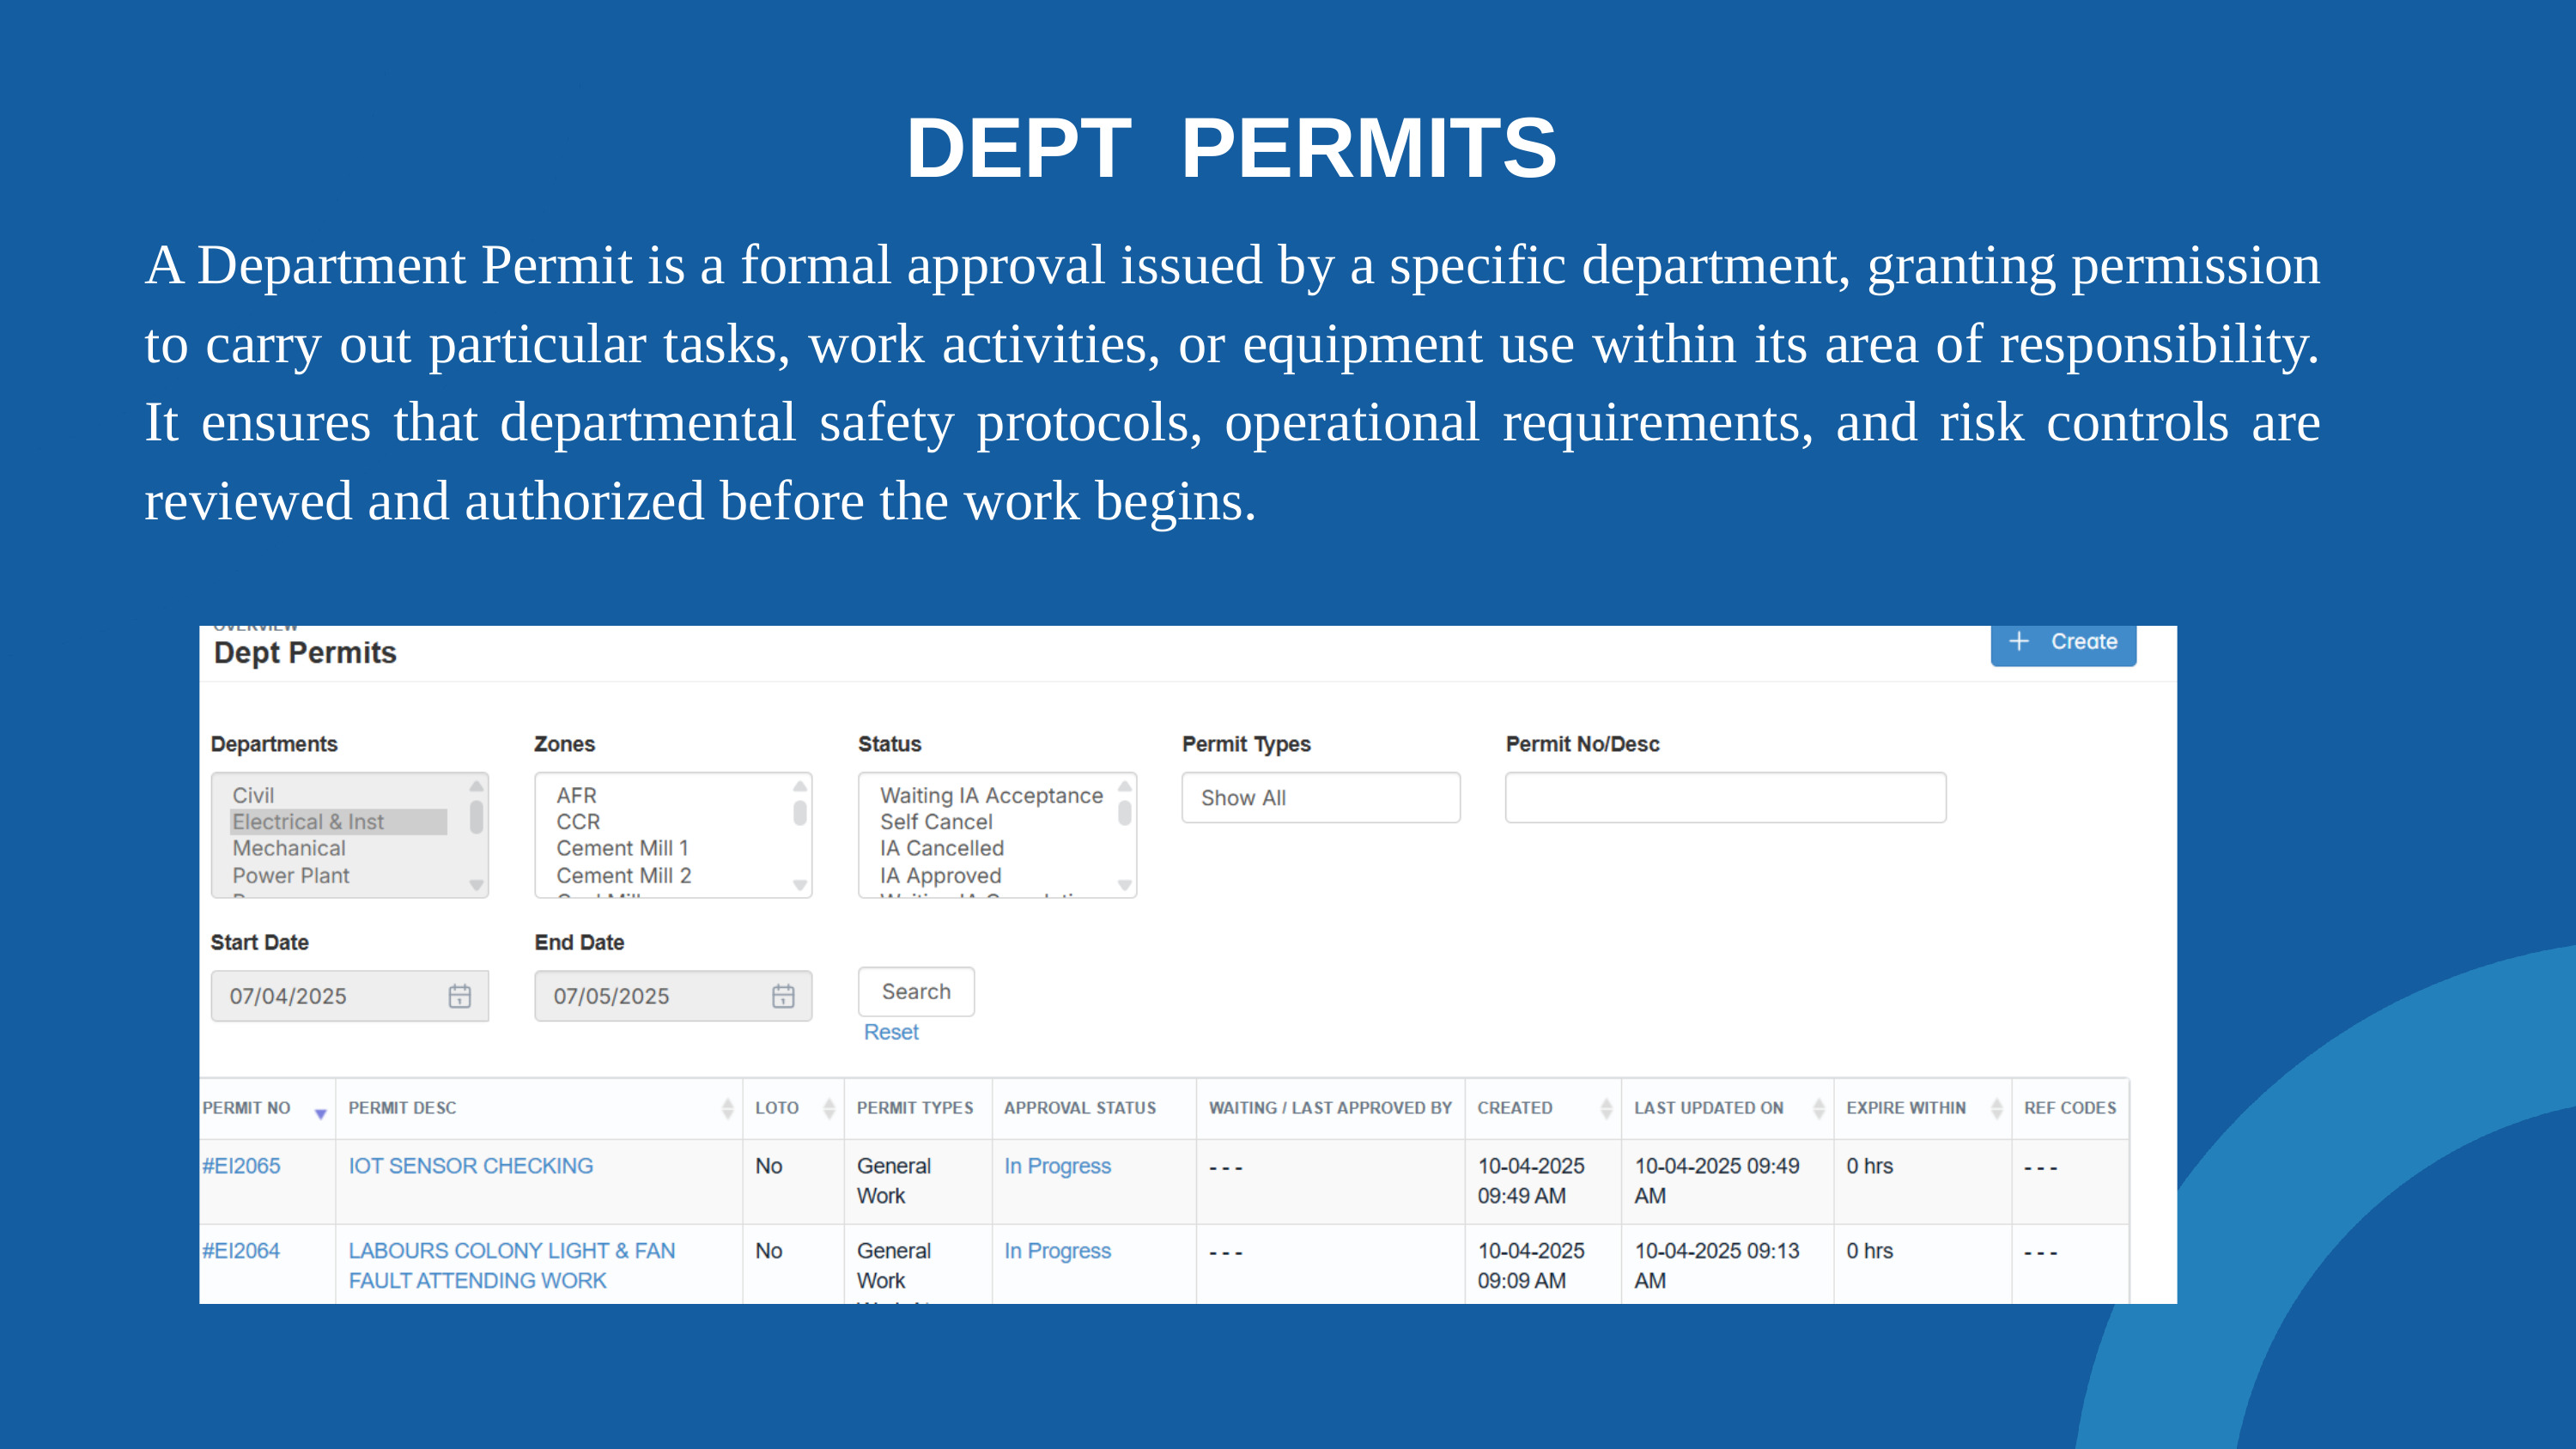

DEPT  PERMITS
A Department Permit is a formal approval issued by a specific department, granting permission to carry out particular tasks, work activities, or equipment use within its area of responsibility. It ensures that departmental safety protocols, operational requirements, and risk controls are reviewed and authorized before the work begins.